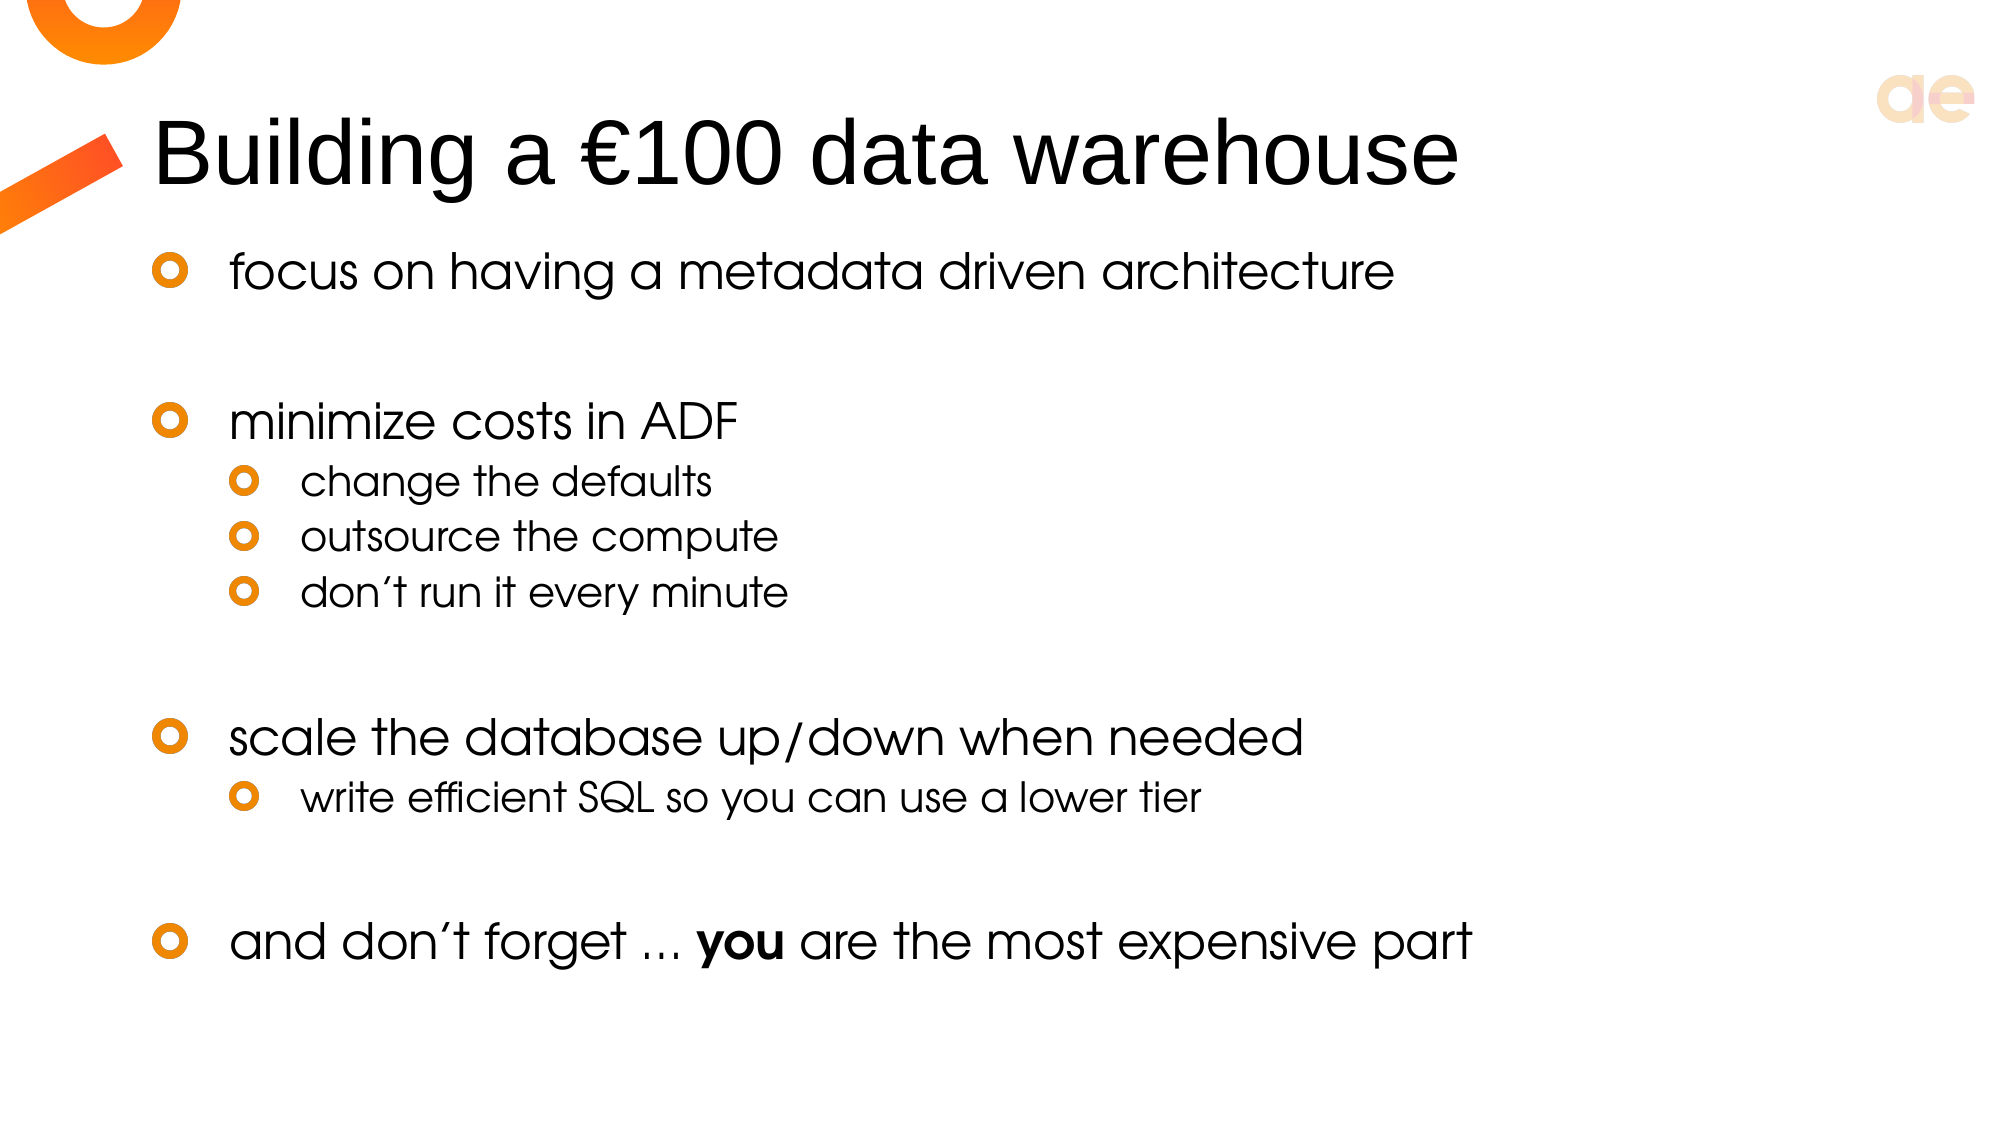

# Building a €100 data warehouse
focus on having a metadata driven architecture

minimize costs in ADF
change the defaults
outsource the compute
don’t run it every minute

scale the database up/down when needed
write efficient SQL so you can use a lower tier

and don’t forget … you are the most expensive part